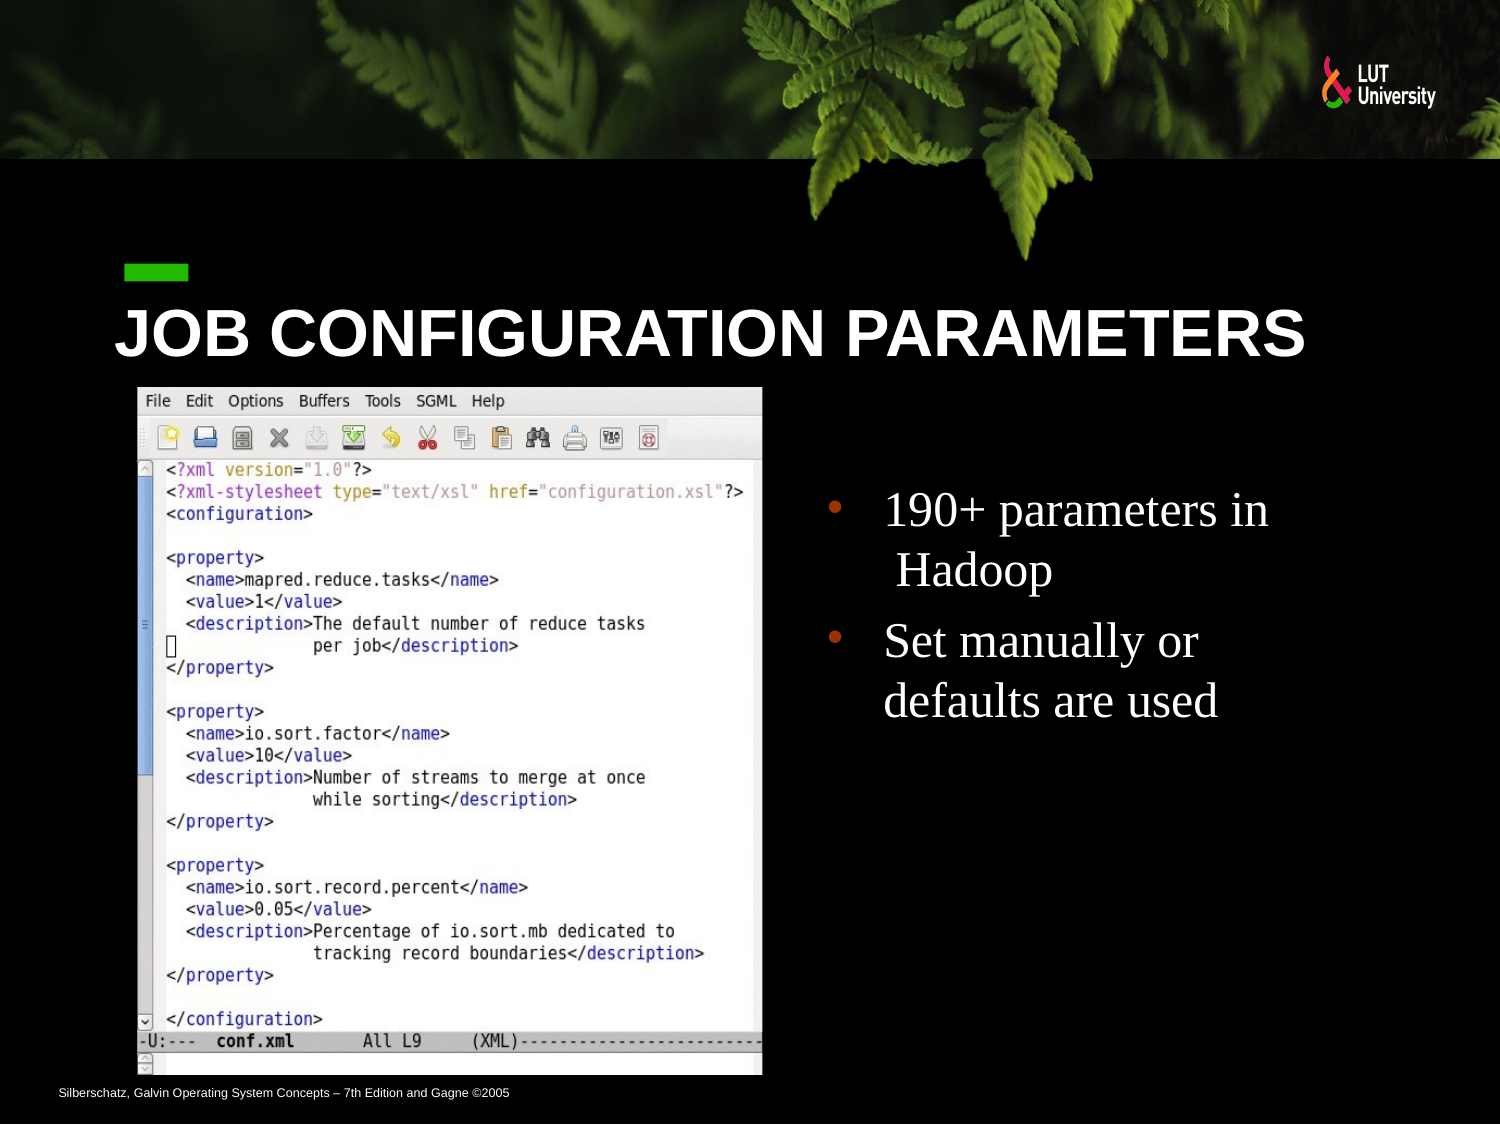

# Job Configuration Parameters

190+ parameters in  Hadoop
Set manually or  defaults are used
Silberschatz, Galvin Operating System Concepts – 7th Edition and Gagne ©2005